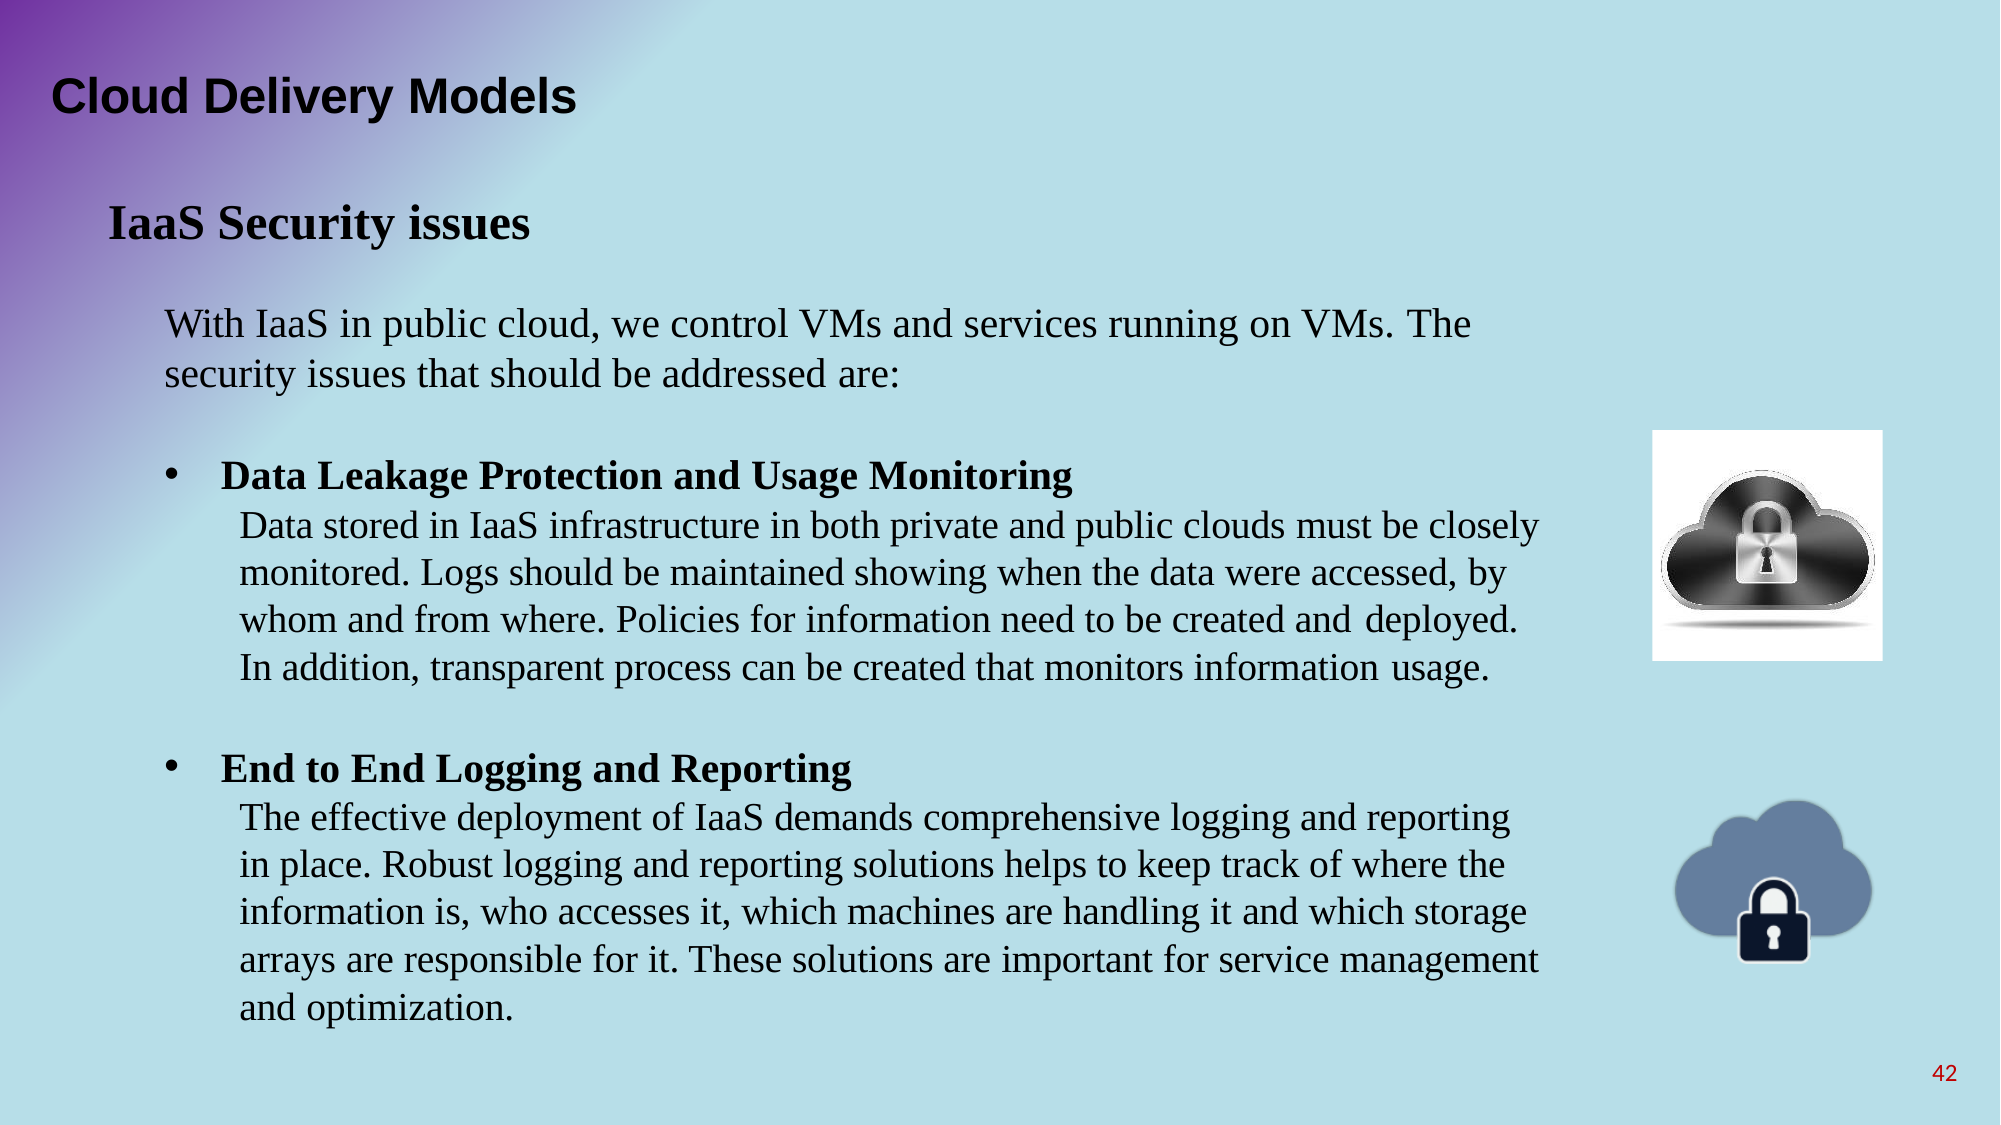

# Cloud Delivery Models
IaaS Security issues
With IaaS in public cloud, we control VMs and services running on VMs. The
security issues that should be addressed are:

Data Leakage Protection and Usage Monitoring
Data stored in IaaS infrastructure in both private and public clouds must be closely  monitored. Logs should be maintained showing when the data were accessed, by  whom and from where. Policies for information need to be created and deployed.
In addition, transparent process can be created that monitors information usage.

End to End Logging and Reporting
The effective deployment of IaaS demands comprehensive logging and reporting  in place. Robust logging and reporting solutions helps to keep track of where the  information is, who accesses it, which machines are handling it and which storage  arrays are responsible for it. These solutions are important for service management  and optimization.

42